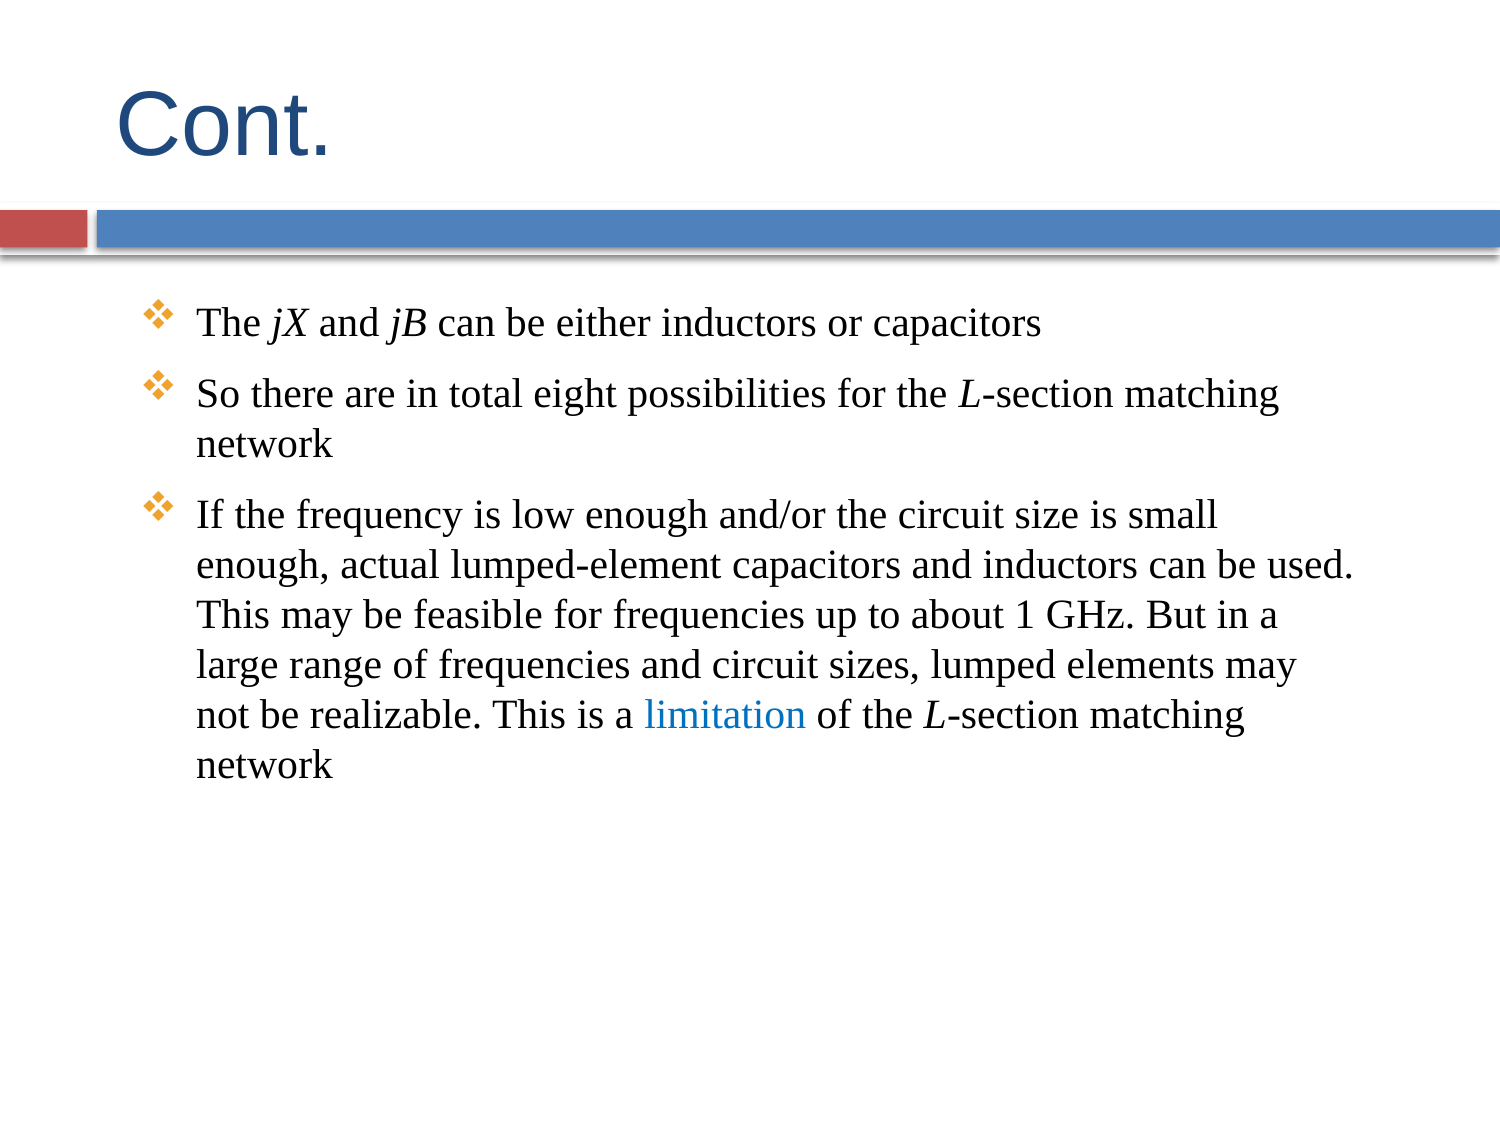

# Cont.
The jX and jB can be either inductors or capacitors
So there are in total eight possibilities for the L-section matching network
If the frequency is low enough and/or the circuit size is small enough, actual lumped-element capacitors and inductors can be used. This may be feasible for frequencies up to about 1 GHz. But in a large range of frequencies and circuit sizes, lumped elements may not be realizable. This is a limitation of the L-section matching network